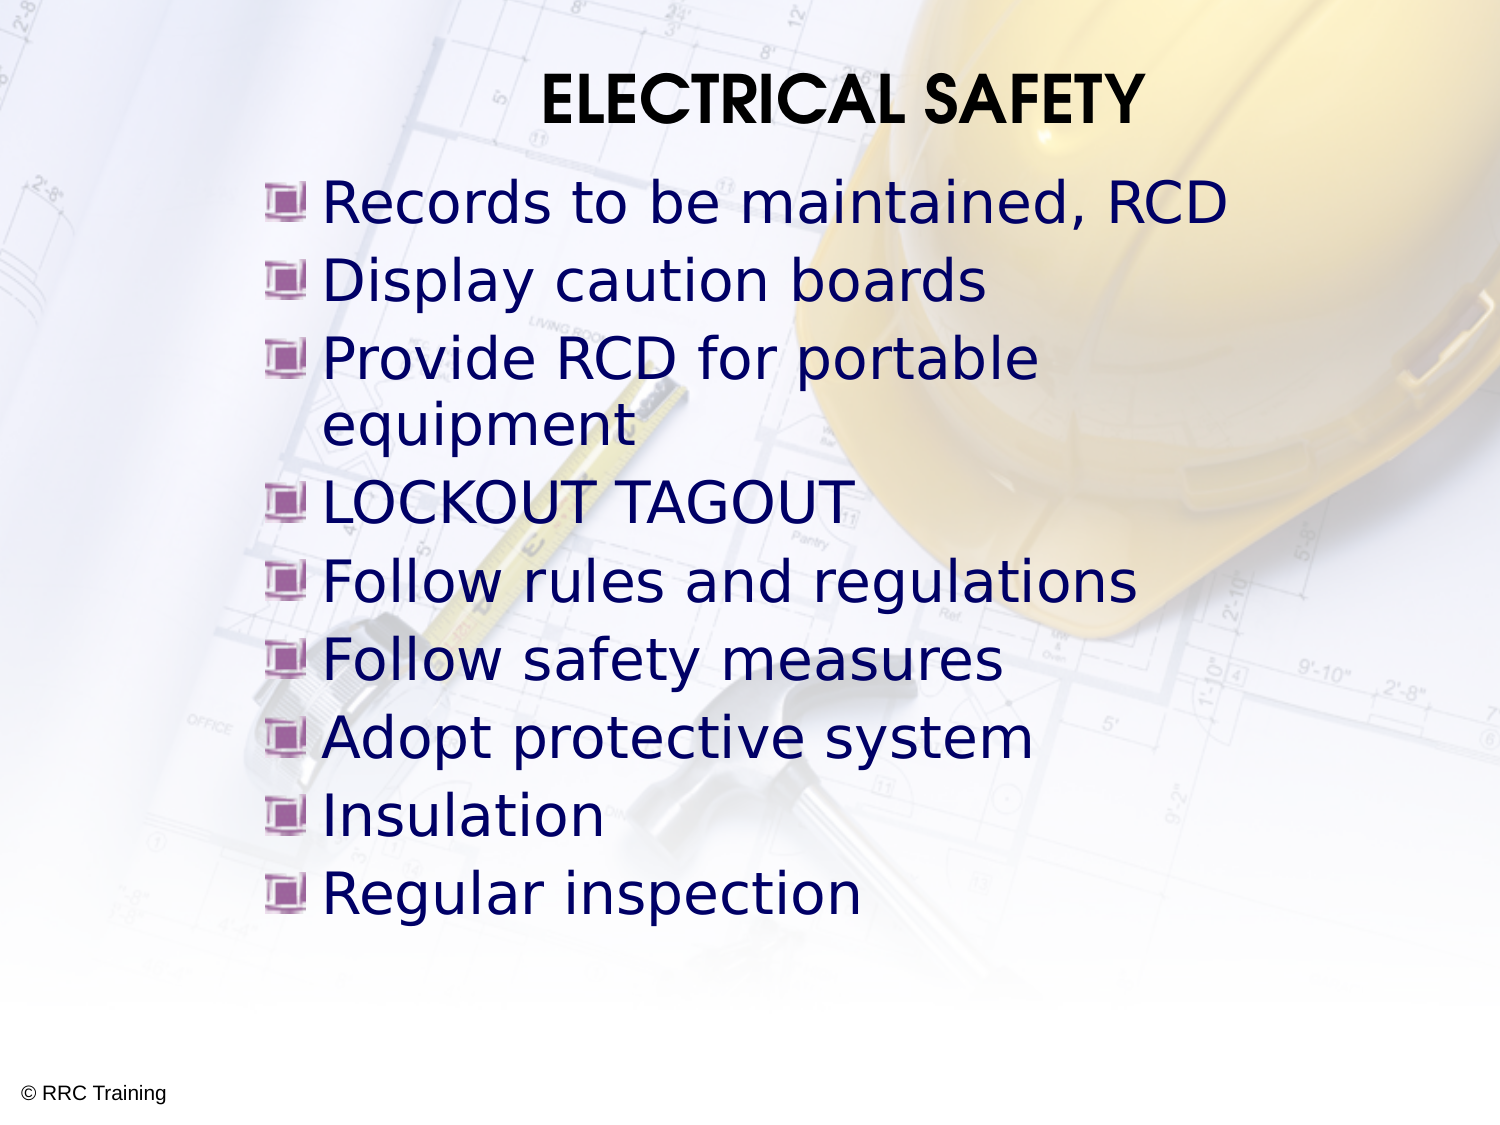

ELECTRICAL SAFETY
Records to be maintained, RCD
Display caution boards
Provide RCD for portable equipment
LOCKOUT TAGOUT
Follow rules and regulations
Follow safety measures
Adopt protective system
Insulation
Regular inspection